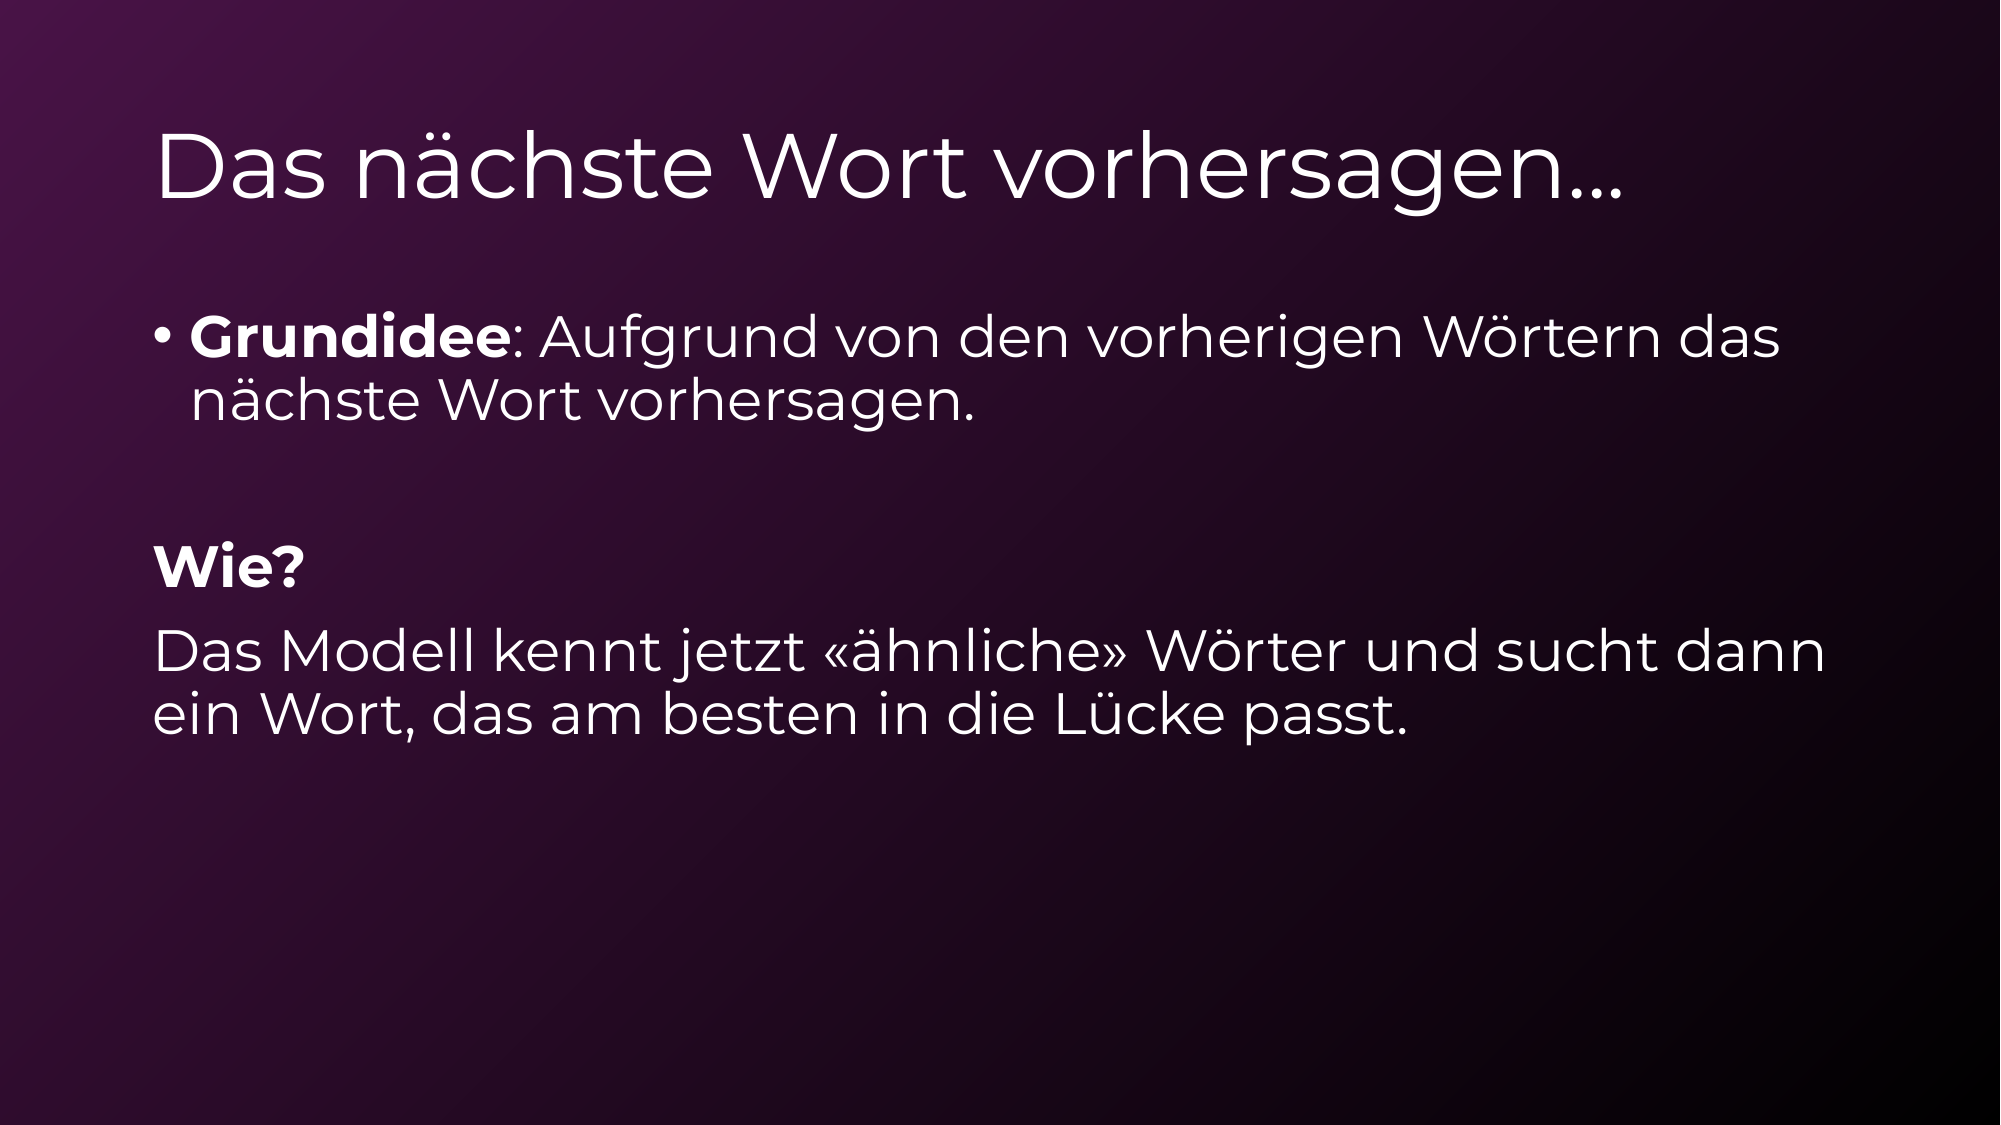

# Das nächste Wort vorhersagen...
Grundidee: Aufgrund von den vorherigen Wörtern das nächste Wort vorhersagen.

Wie?
Das Modell kennt jetzt «ähnliche» Wörter und sucht dann ein Wort, das am besten in die Lücke passt.